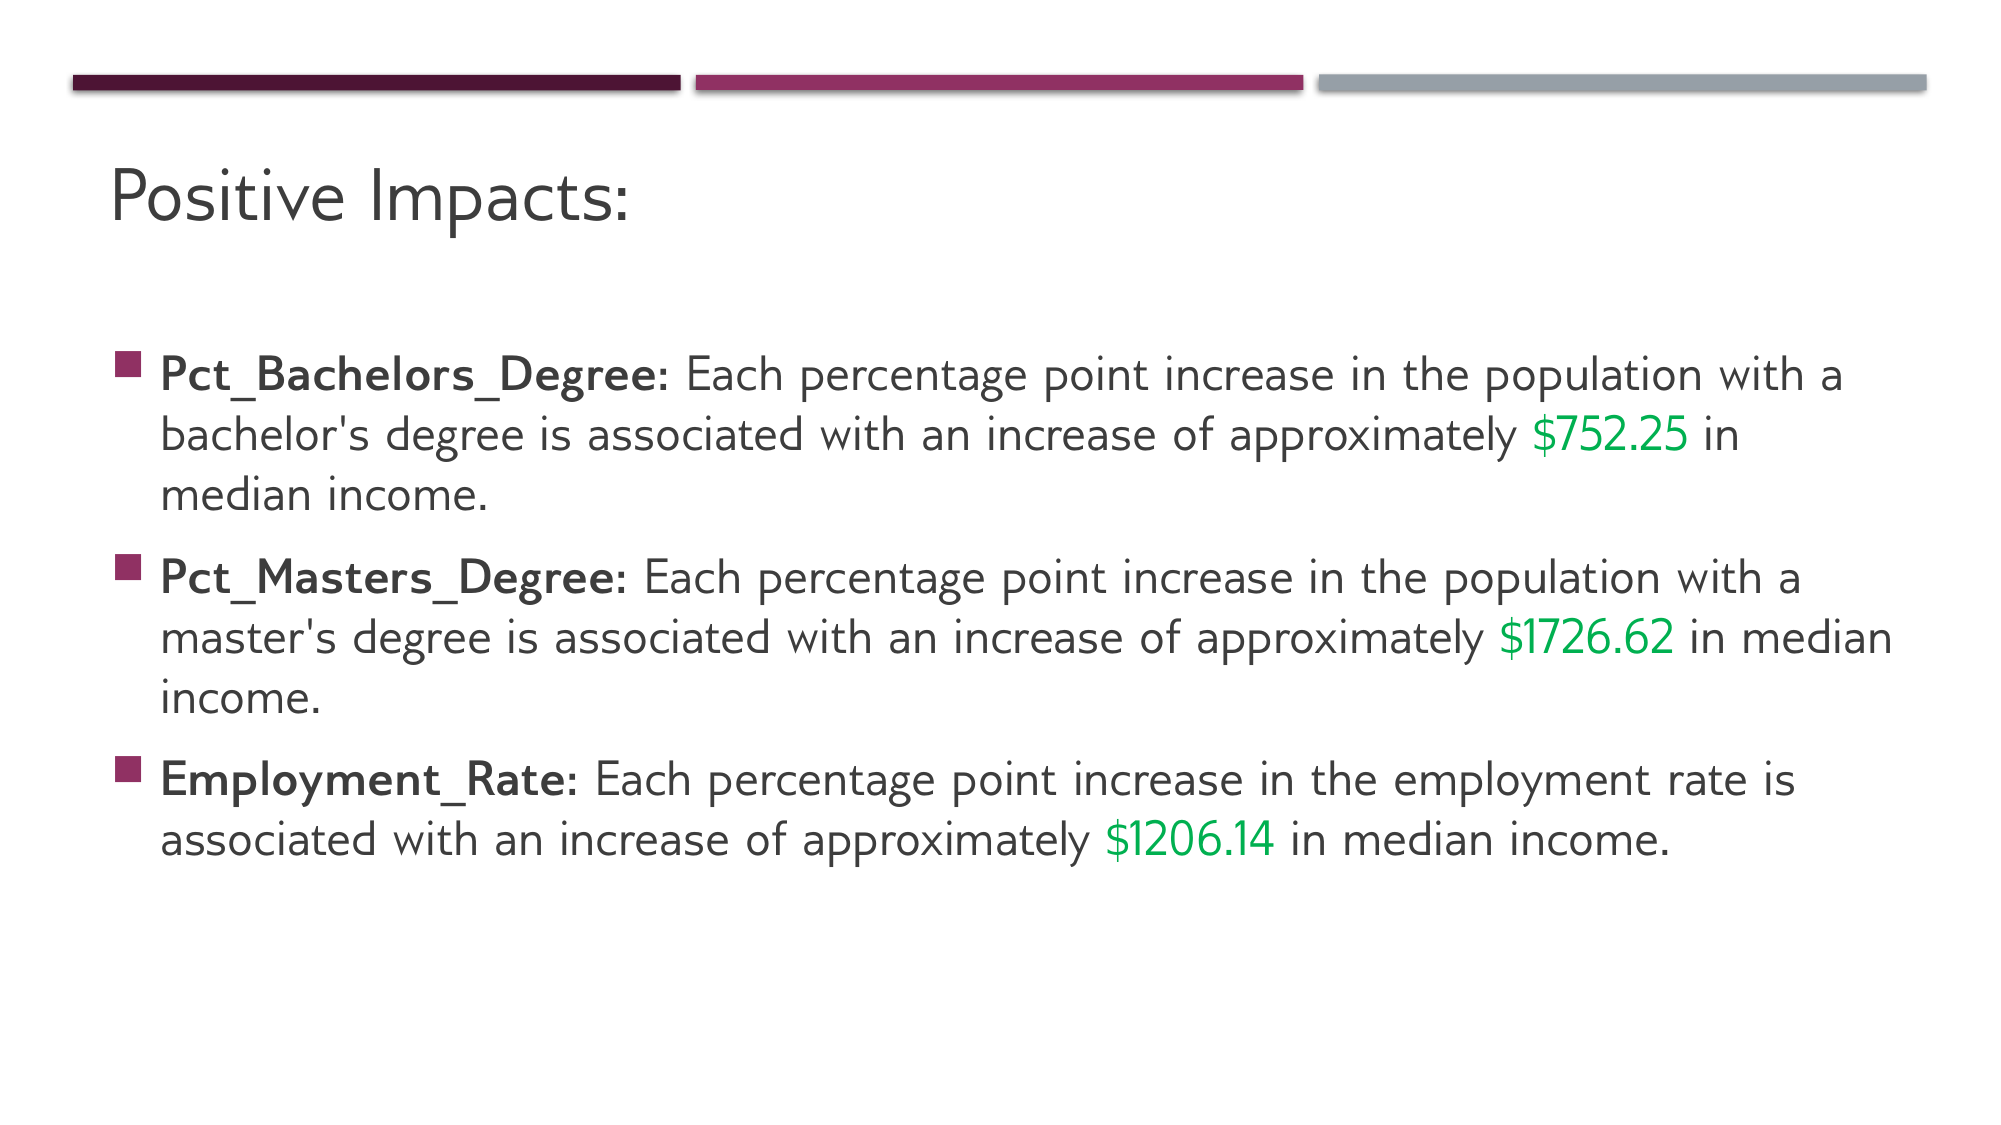

Positive Impacts:

Pct_Bachelors_Degree: Each percentage point increase in the population with a bachelor's degree is associated with an increase of approximately $752.25 in median income.
Pct_Masters_Degree: Each percentage point increase in the population with a master's degree is associated with an increase of approximately $1726.62 in median income.
Employment_Rate: Each percentage point increase in the employment rate is associated with an increase of approximately $1206.14 in median income.